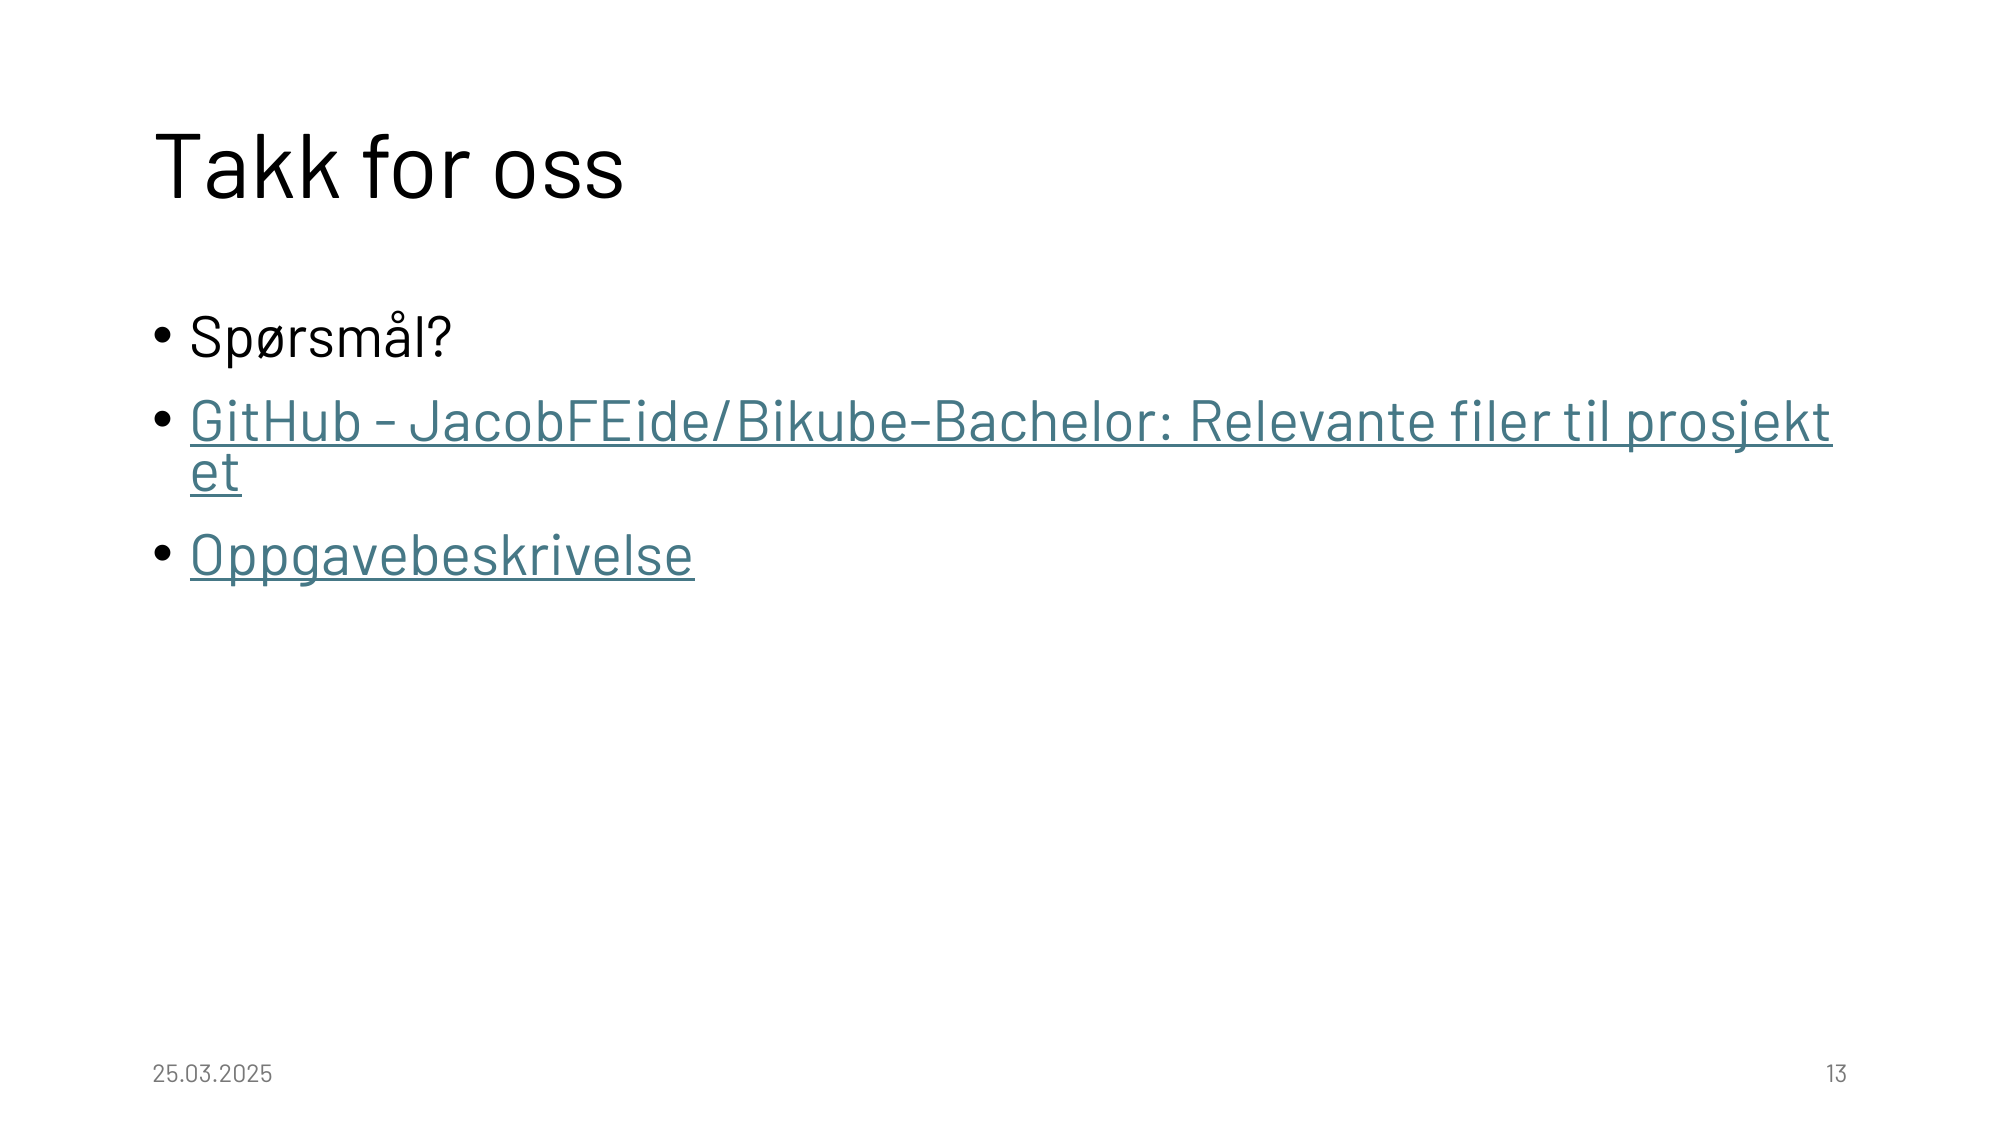

# Takk for oss
Spørsmål?
GitHub - JacobFEide/Bikube-Bachelor: Relevante filer til prosjektet
Oppgavebeskrivelse

25.03.2025
13